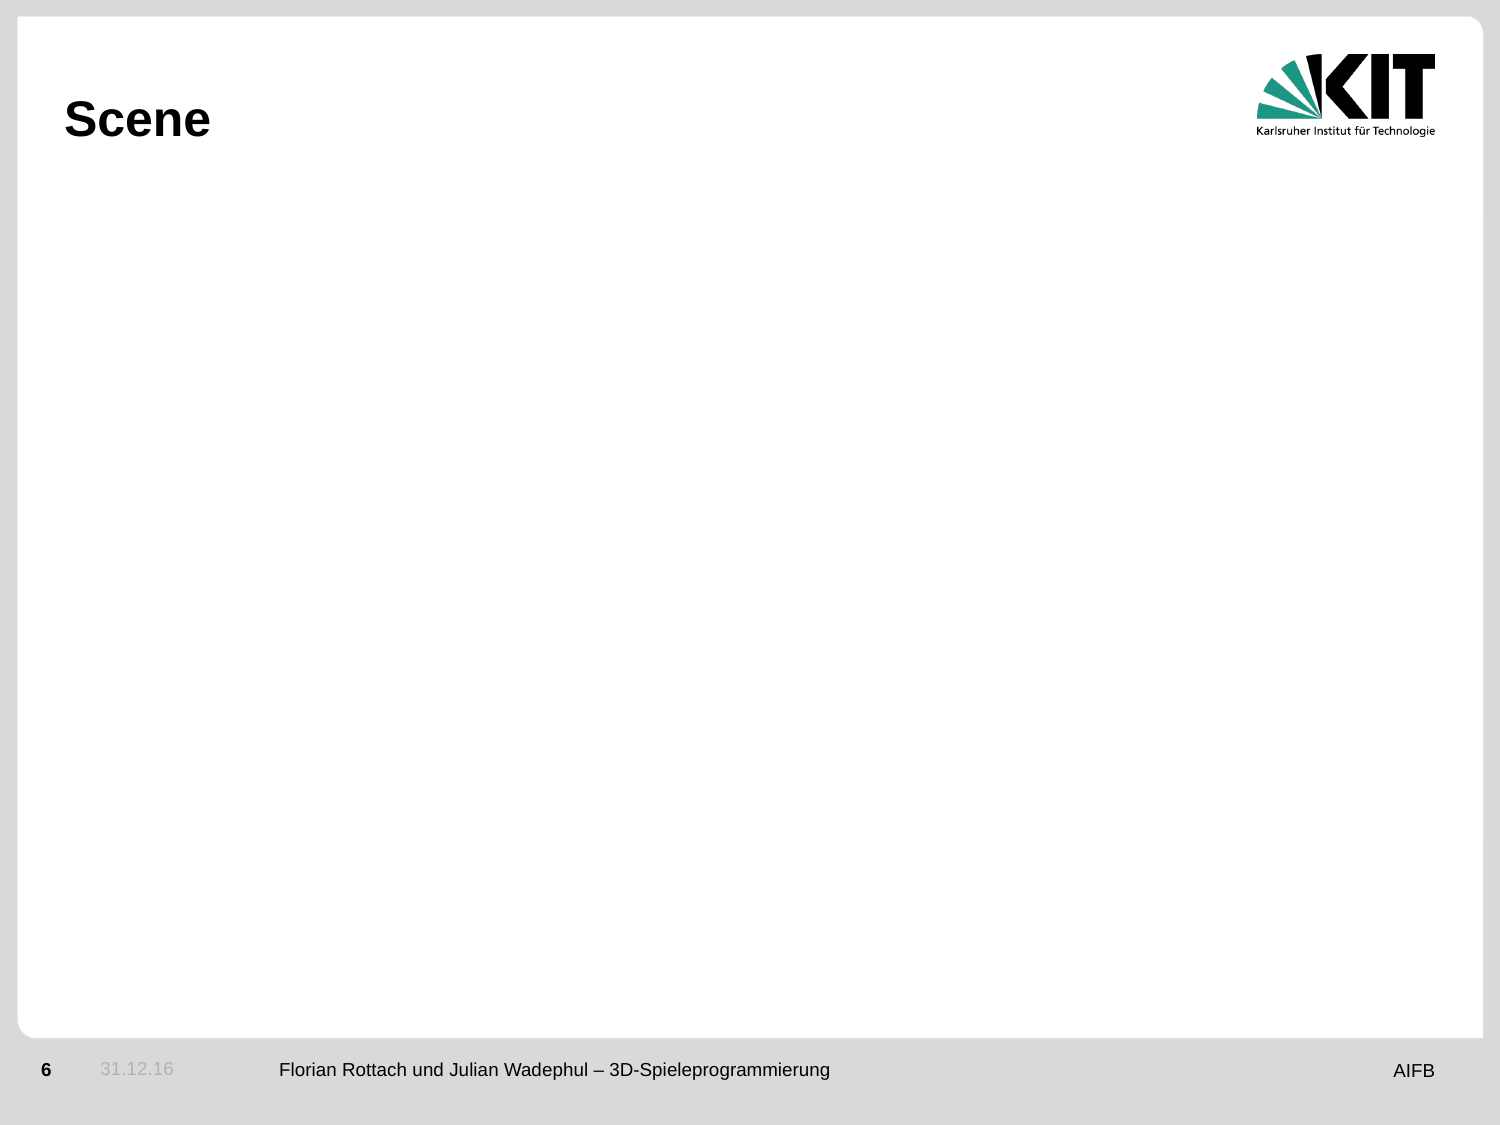

# Scene

31.12.16
Florian Rottach und Julian Wadephul – 3D-Spieleprogrammierung